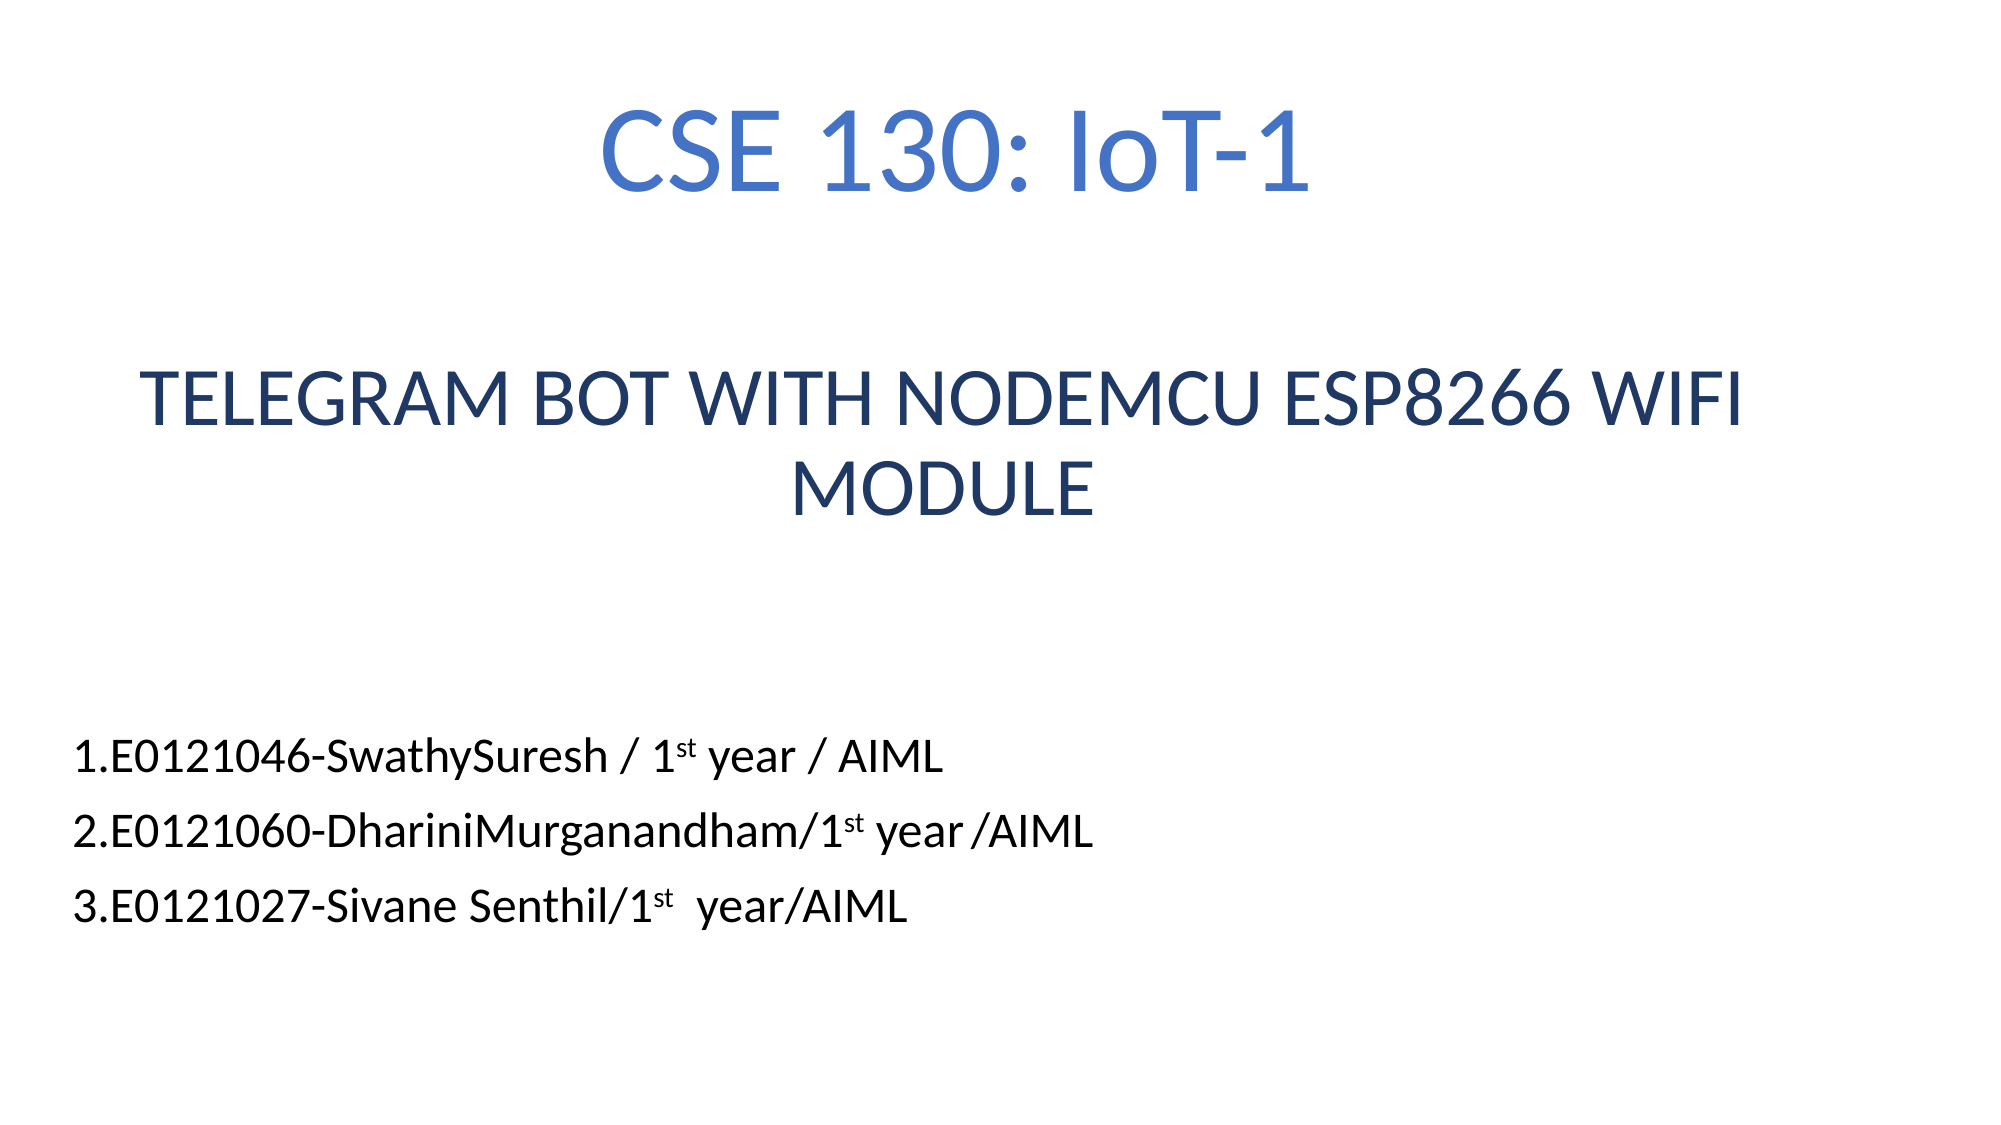

# CSE 130: IoT-1 TELEGRAM BOT WITH NODEMCU ESP8266 WIFI MODULE
1.E0121046-SwathySuresh / 1st year / AIML
2.E0121060-DhariniMurganandham/1st year /AIML
3.E0121027-Sivane Senthil/1st  year/AIML